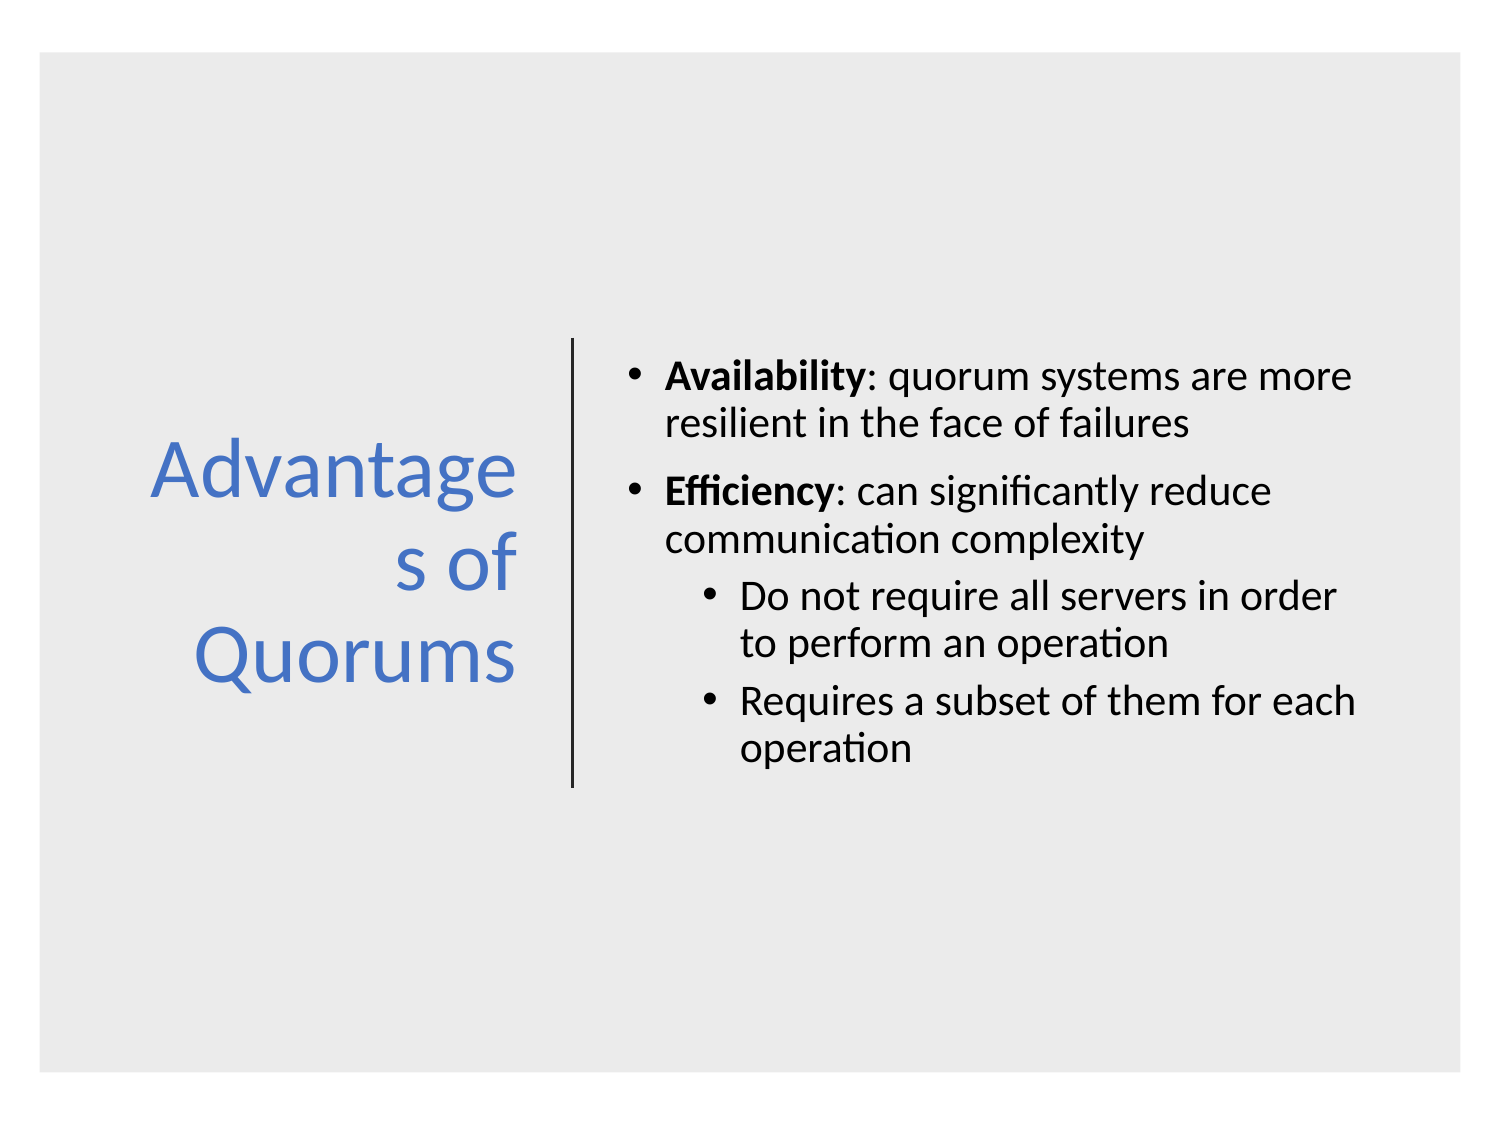

# Advantages of Quorums
Availability: quorum systems are more resilient in the face of failures
Efficiency: can significantly reduce communication complexity
Do not require all servers in order to perform an operation
Requires a subset of them for each operation